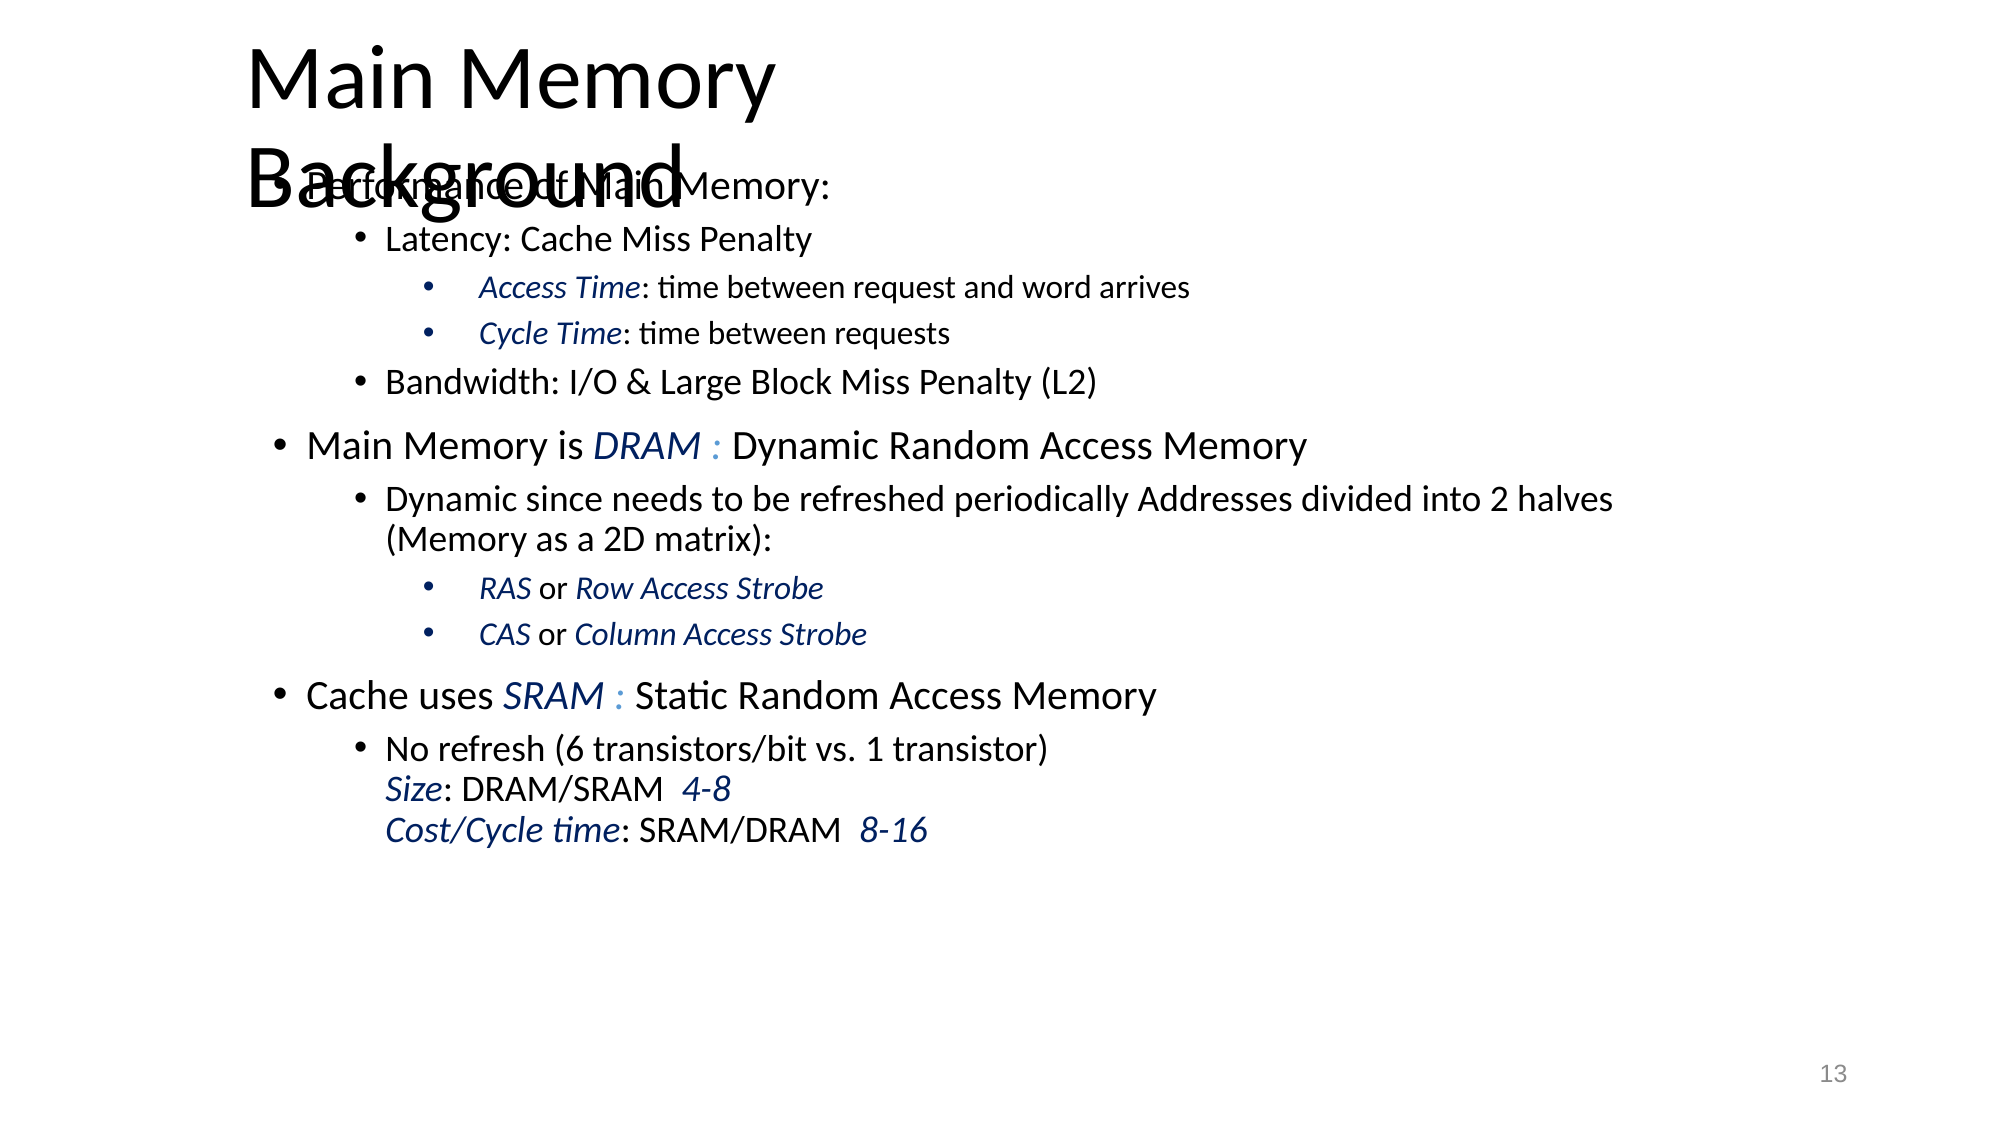

# Main Memory Background
Performance of Main Memory:
Latency: Cache Miss Penalty
Access Time: time between request and word arrives
Cycle Time: time between requests
Bandwidth: I/O & Large Block Miss Penalty (L2)
Main Memory is DRAM : Dynamic Random Access Memory
Dynamic since needs to be refreshed periodically Addresses divided into 2 halves (Memory as a 2D matrix):
RAS or Row Access Strobe
CAS or Column Access Strobe
Cache uses SRAM : Static Random Access Memory
No refresh (6 transistors/bit vs. 1 transistor)
Size: DRAM/SRAM ­ 4-8
Cost/Cycle time: SRAM/DRAM ­ 8-16
13